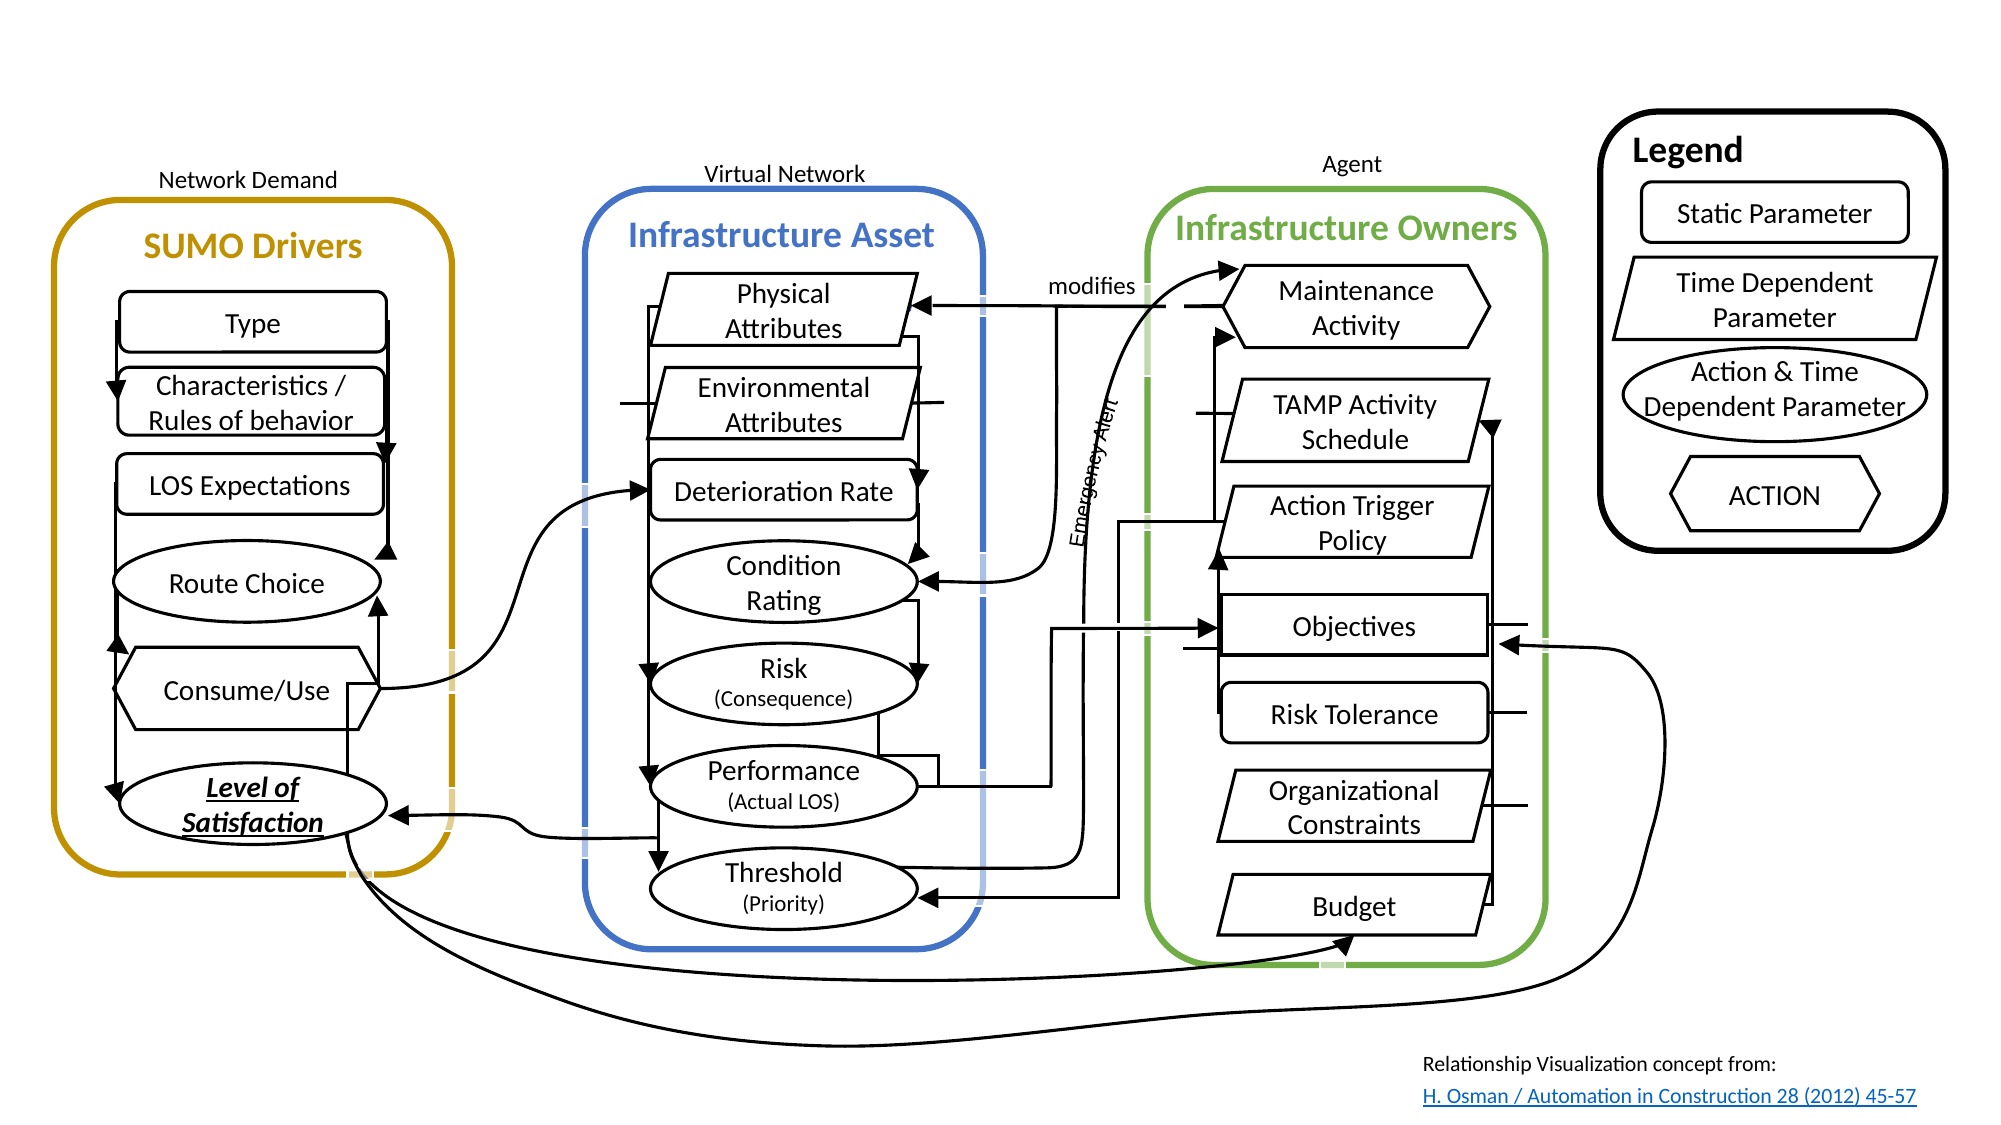

Legend
Static Parameter
Time Dependent Parameter
Action & Time Dependent Parameter

ACTION
Agent
Virtual Network
Network Demand

Infrastructure Owners

Infrastructure Asset
SUMO Drivers

Maintenance Activity
modifies
Physical Attributes

Type

Characteristics / Rules of behavior
Environmental Attributes

TAMP Activity Schedule

Emergency Alert
LOS Expectations

Deterioration Rate

Action Trigger Policy

Route Choice
Condition Rating

Objectives

Risk (Consequence)

Consume/Use

Risk Tolerance

Performance
(Actual LOS)
Level of Satisfaction

Organizational Constraints

Threshold
(Priority)

Budget

Relationship Visualization concept from:
H. Osman / Automation in Construction 28 (2012) 45-57